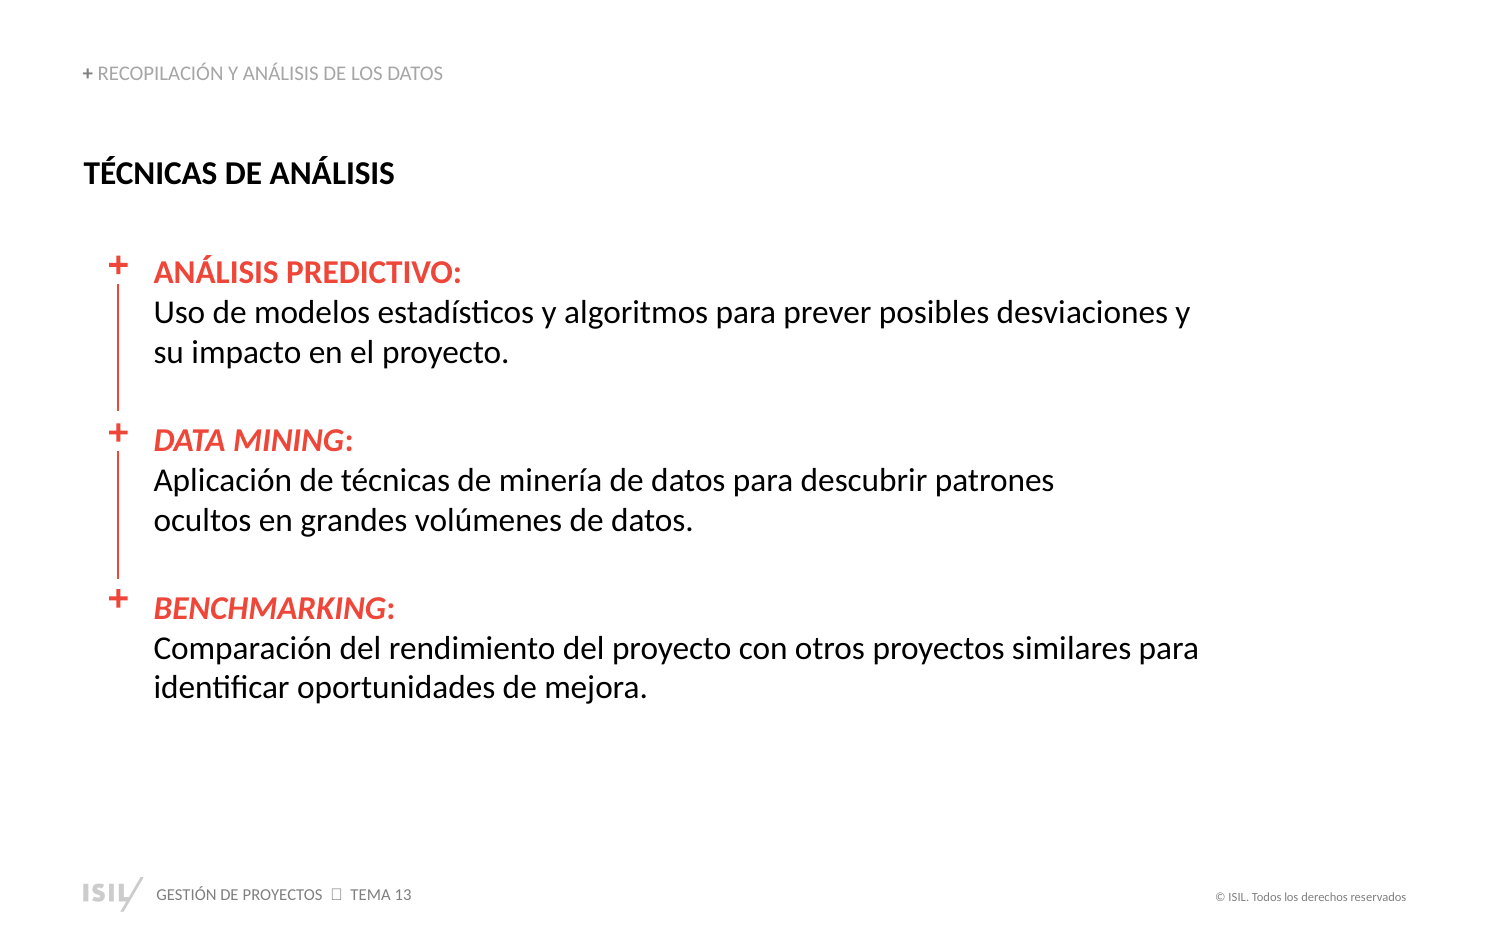

+ RECOPILACIÓN Y ANÁLISIS DE LOS DATOS
TÉCNICAS DE ANÁLISIS
ANÁLISIS PREDICTIVO:
Uso de modelos estadísticos y algoritmos para prever posibles desviaciones y su impacto en el proyecto.

DATA MINING:
Aplicación de técnicas de minería de datos para descubrir patrones ocultos en grandes volúmenes de datos.

BENCHMARKING:
Comparación del rendimiento del proyecto con otros proyectos similares para identificar oportunidades de mejora.